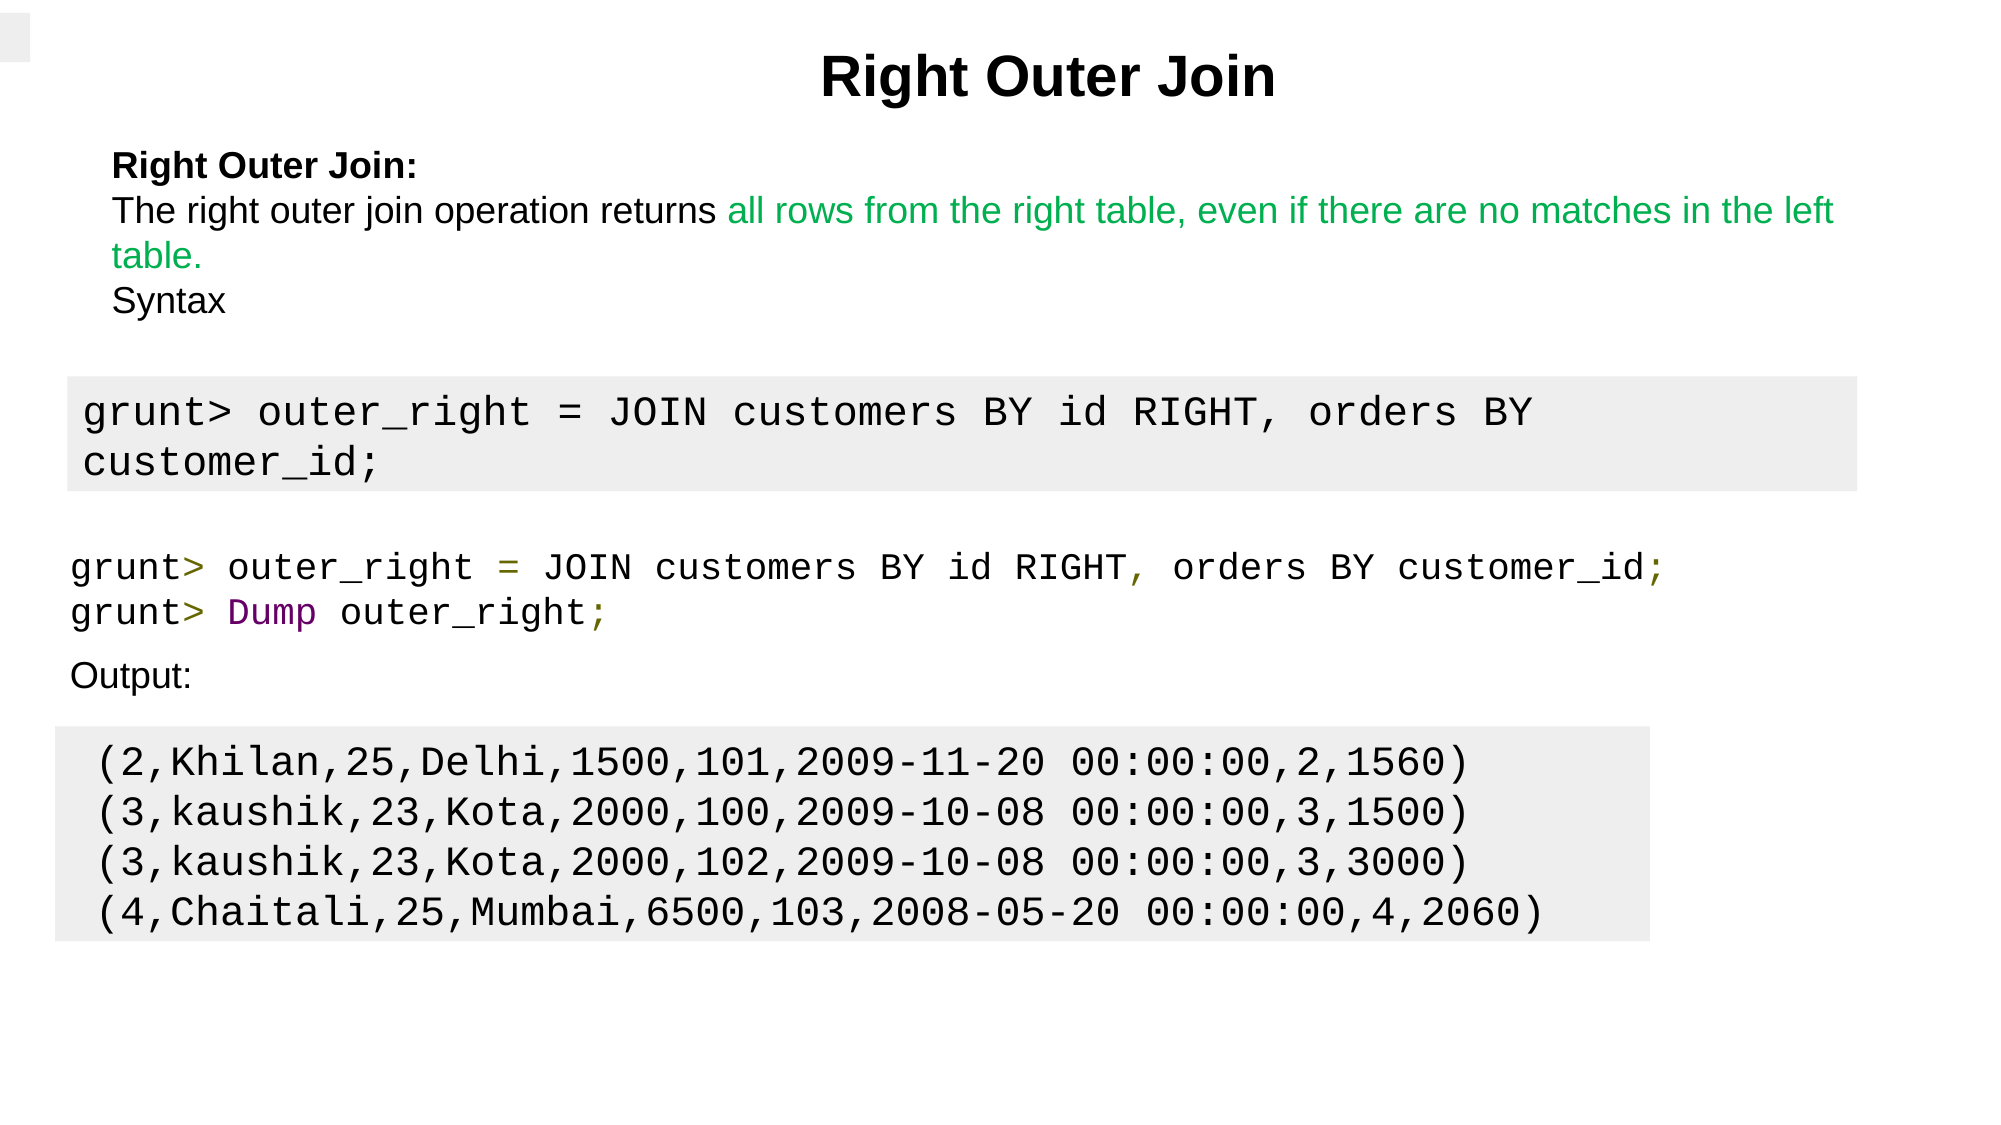

Right Outer Join
Right Outer Join:
The right outer join operation returns all rows from the right table, even if there are no matches in the left table.
Syntax

grunt> outer_right = JOIN customers BY id RIGHT, orders BY customer_id;
grunt> outer_right = JOIN customers BY id RIGHT, orders BY customer_id;
grunt> Dump outer_right;

Output:

 (2,Khilan,25,Delhi,1500,101,2009-11-20 00:00:00,2,1560)
 (3,kaushik,23,Kota,2000,100,2009-10-08 00:00:00,3,1500)
 (3,kaushik,23,Kota,2000,102,2009-10-08 00:00:00,3,3000)
 (4,Chaitali,25,Mumbai,6500,103,2008-05-20 00:00:00,4,2060)